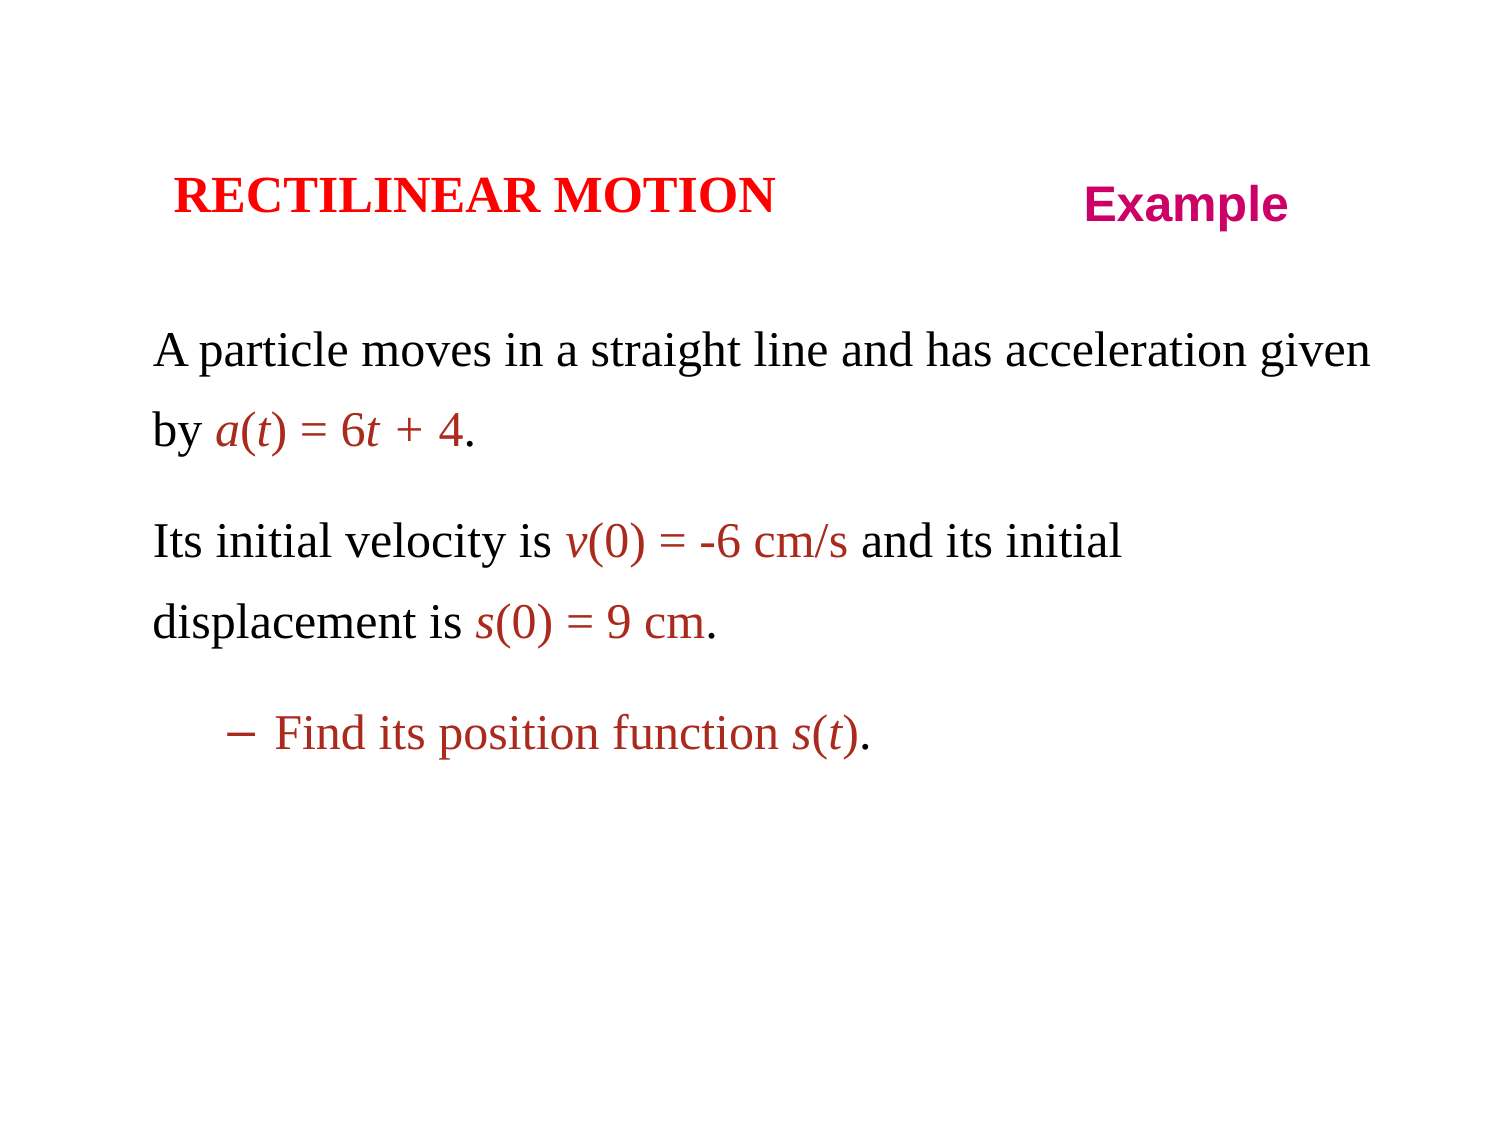

# RECTILINEAR MOTION
Example
A particle moves in a straight line and has acceleration given by a(t) = 6t + 4.
Its initial velocity is v(0) = -6 cm/s and its initial displacement is s(0) = 9 cm.
Find its position function s(t).